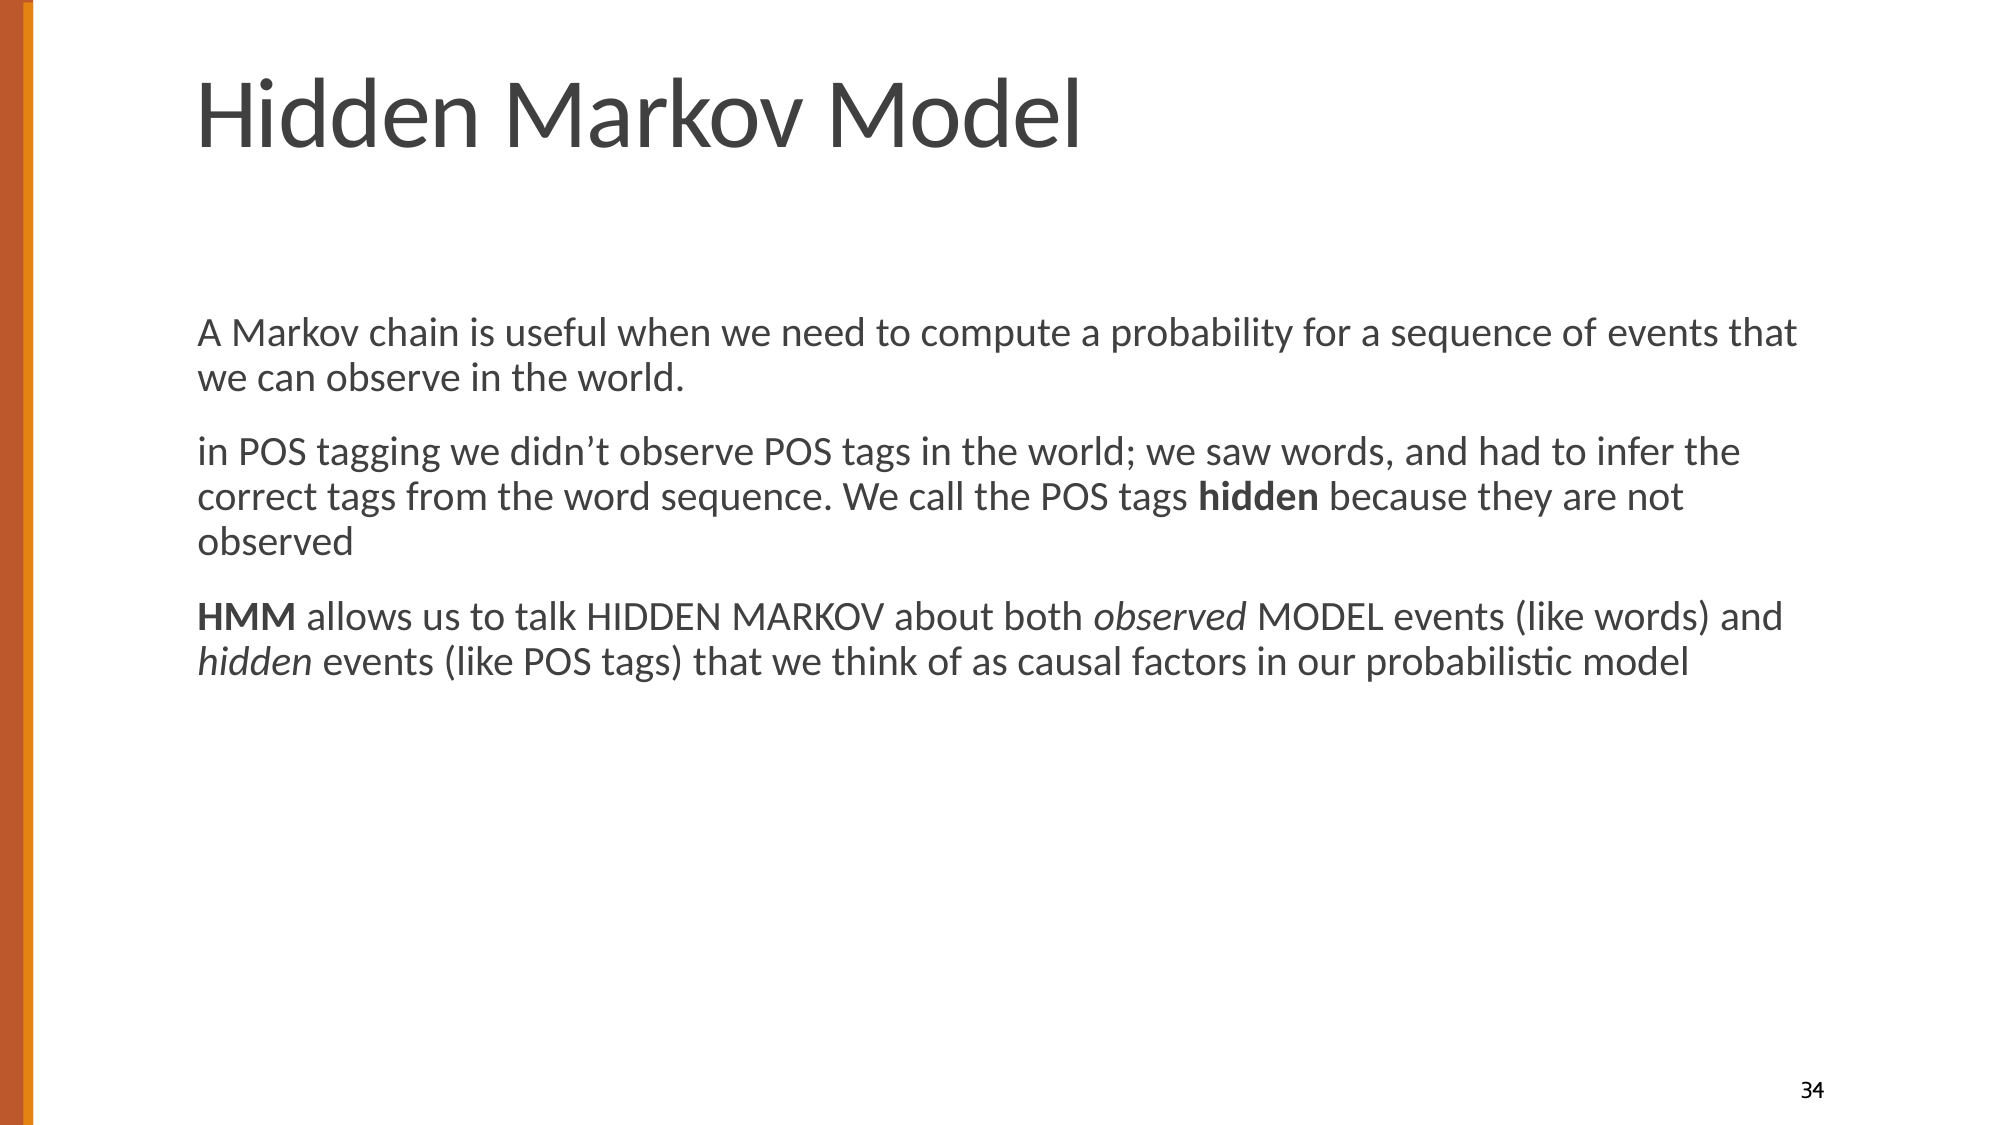

# Hidden Markov Model
A Markov chain is useful when we need to compute a probability for a sequence of events that we can observe in the world.
in POS tagging we didn’t observe POS tags in the world; we saw words, and had to infer the correct tags from the word sequence. We call the POS tags hidden because they are not observed
HMM allows us to talk HIDDEN MARKOV about both observed MODEL events (like words) and hidden events (like POS tags) that we think of as causal factors in our probabilistic model

34